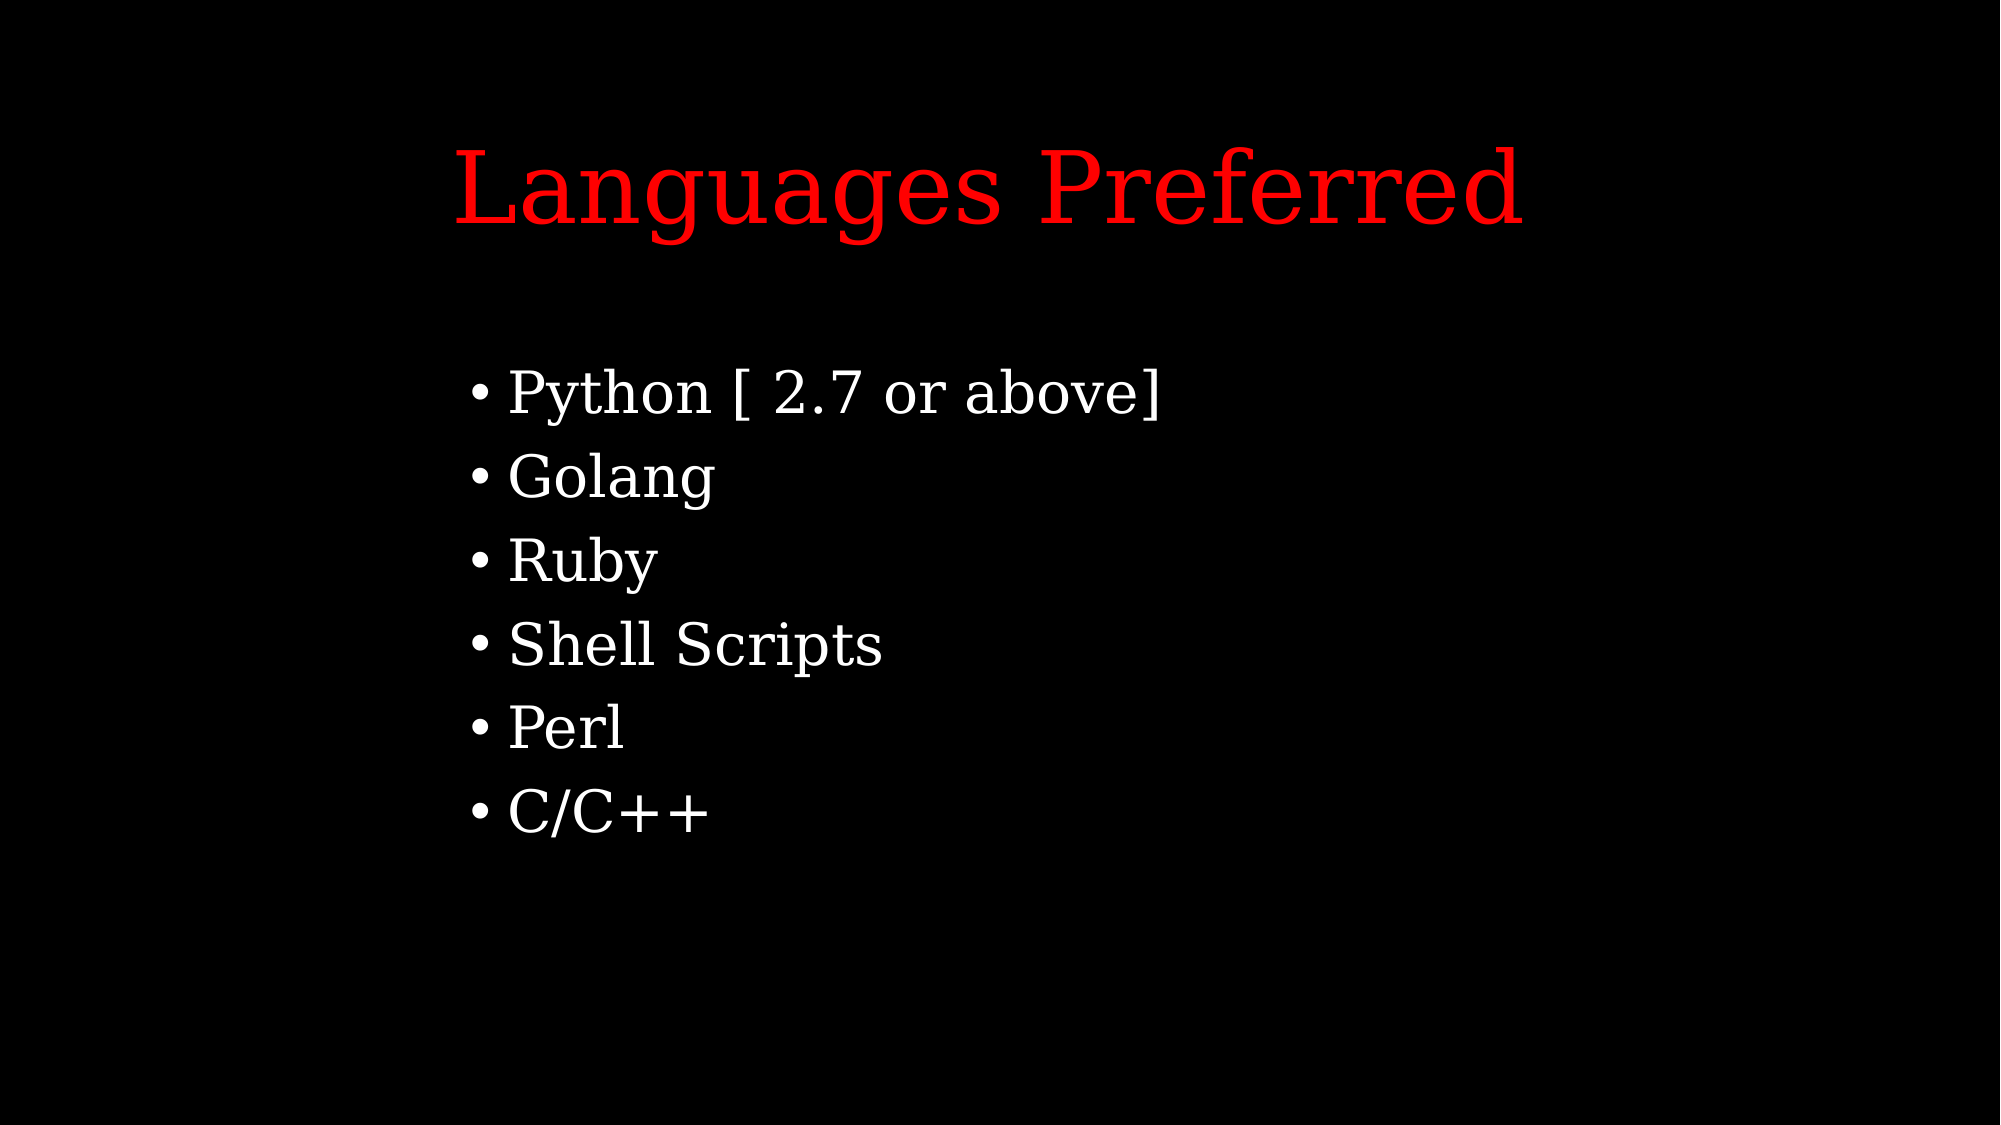

Languages Preferred
Python [ 2.7 or above]
Golang
Ruby
Shell Scripts
Perl
C/C++